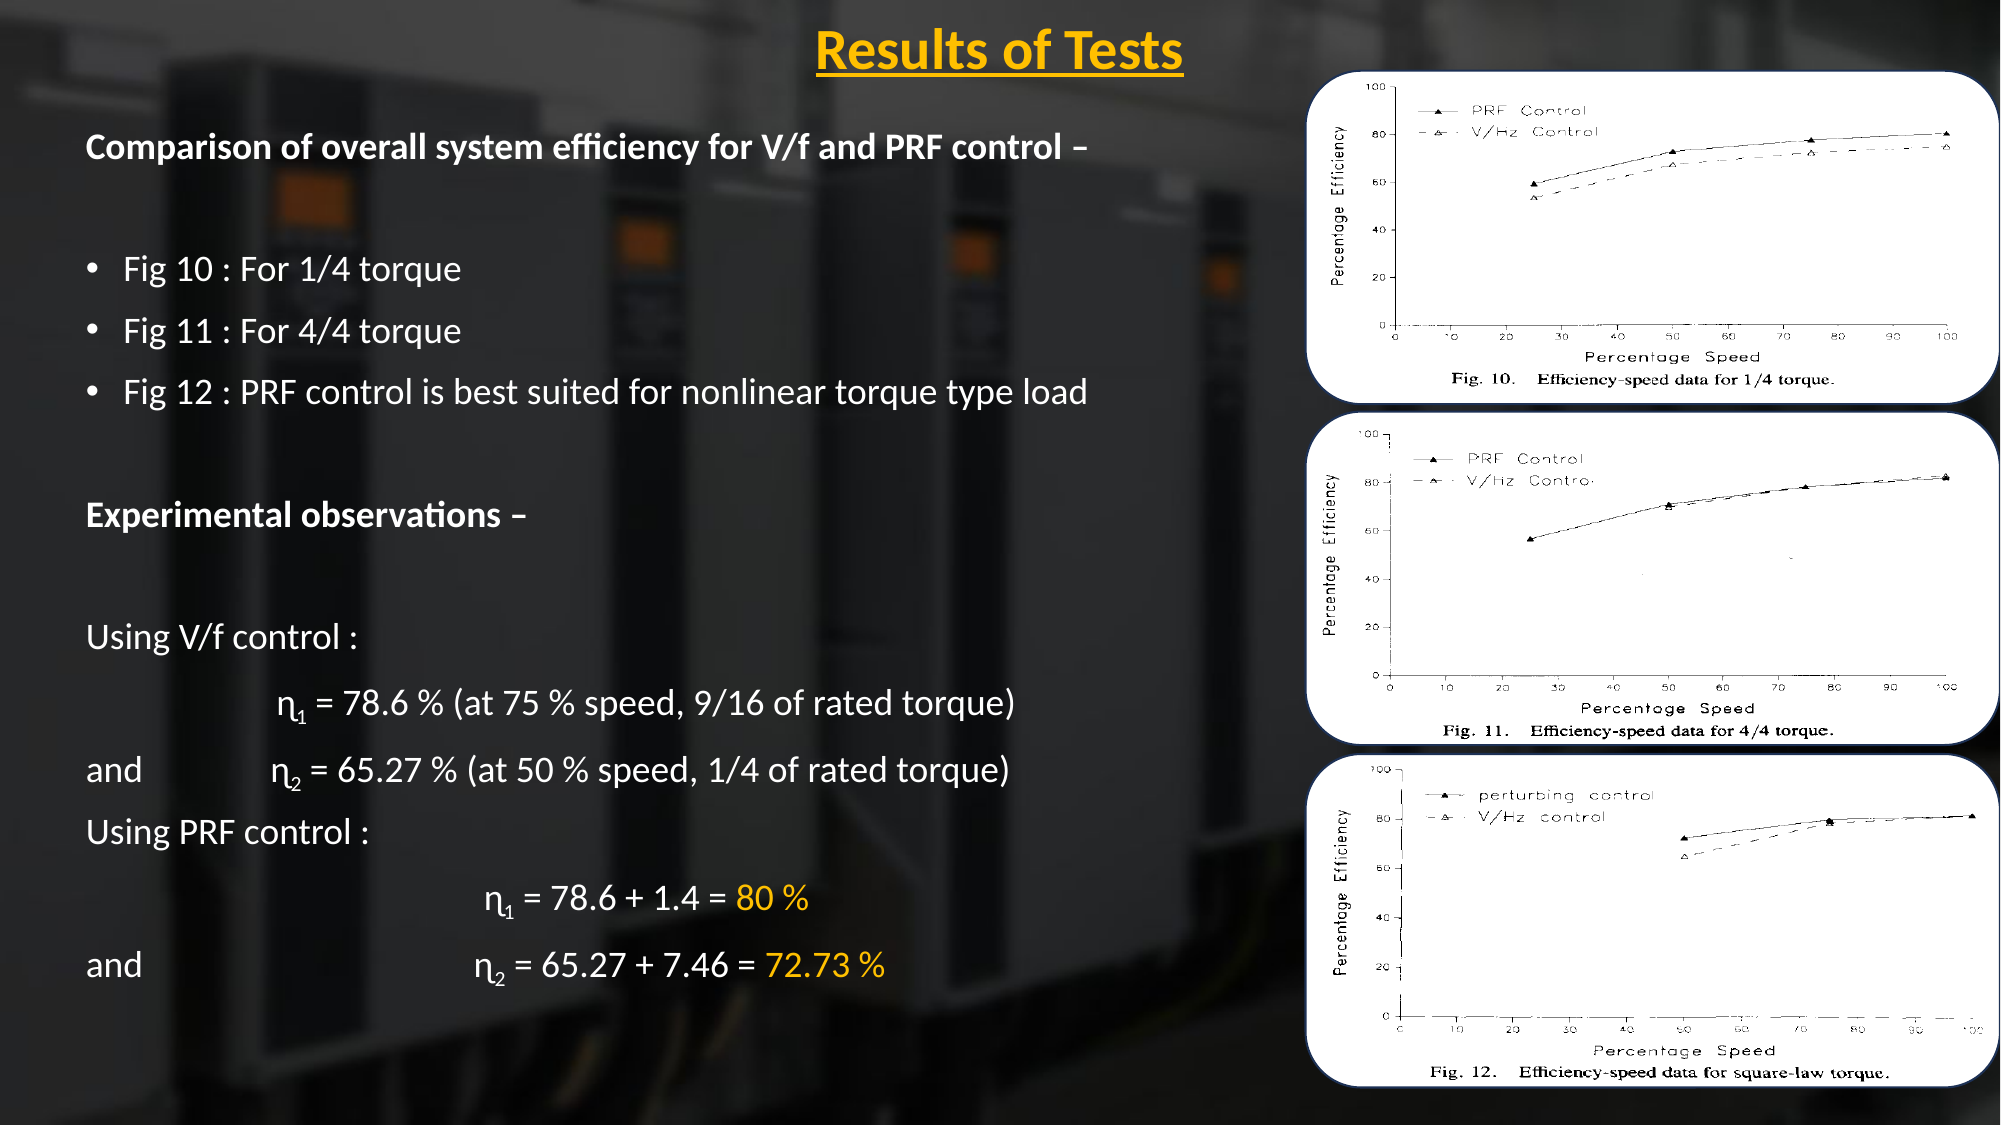

# Results of Tests

Comparison of overall system efficiency for V/f and PRF control –

Fig 10 : For 1/4 torque
Fig 11 : For 4/4 torque
Fig 12 : PRF control is best suited for nonlinear torque type load

Experimental observations –

Using V/f control :
ɳ1 = 78.6 % (at 75 % speed, 9/16 of rated torque)
and               ɳ2 = 65.27 % (at 50 % speed, 1/4 of rated torque)
Using PRF control :
ɳ1 = 78.6 + 1.4 = 80 %
and                                       ɳ2 = 65.27 + 7.46 = 72.73 %